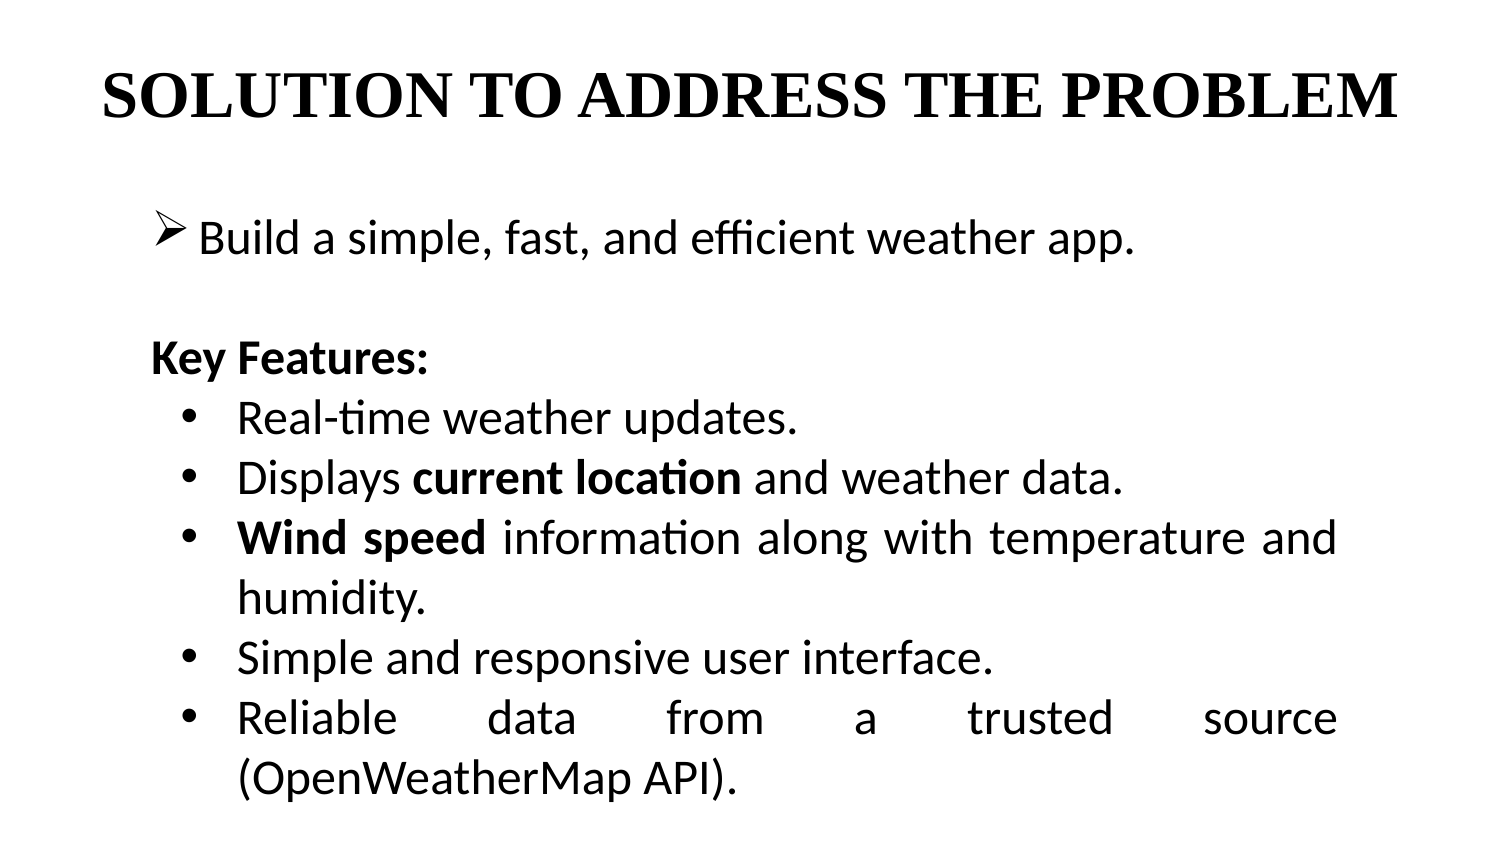

SOLUTION TO ADDRESS THE PROBLEM
Build a simple, fast, and efficient weather app.

Key Features:
Real-time weather updates.
Displays current location and weather data.
Wind speed information along with temperature and humidity.
Simple and responsive user interface.
Reliable data from a trusted source (OpenWeatherMap API).